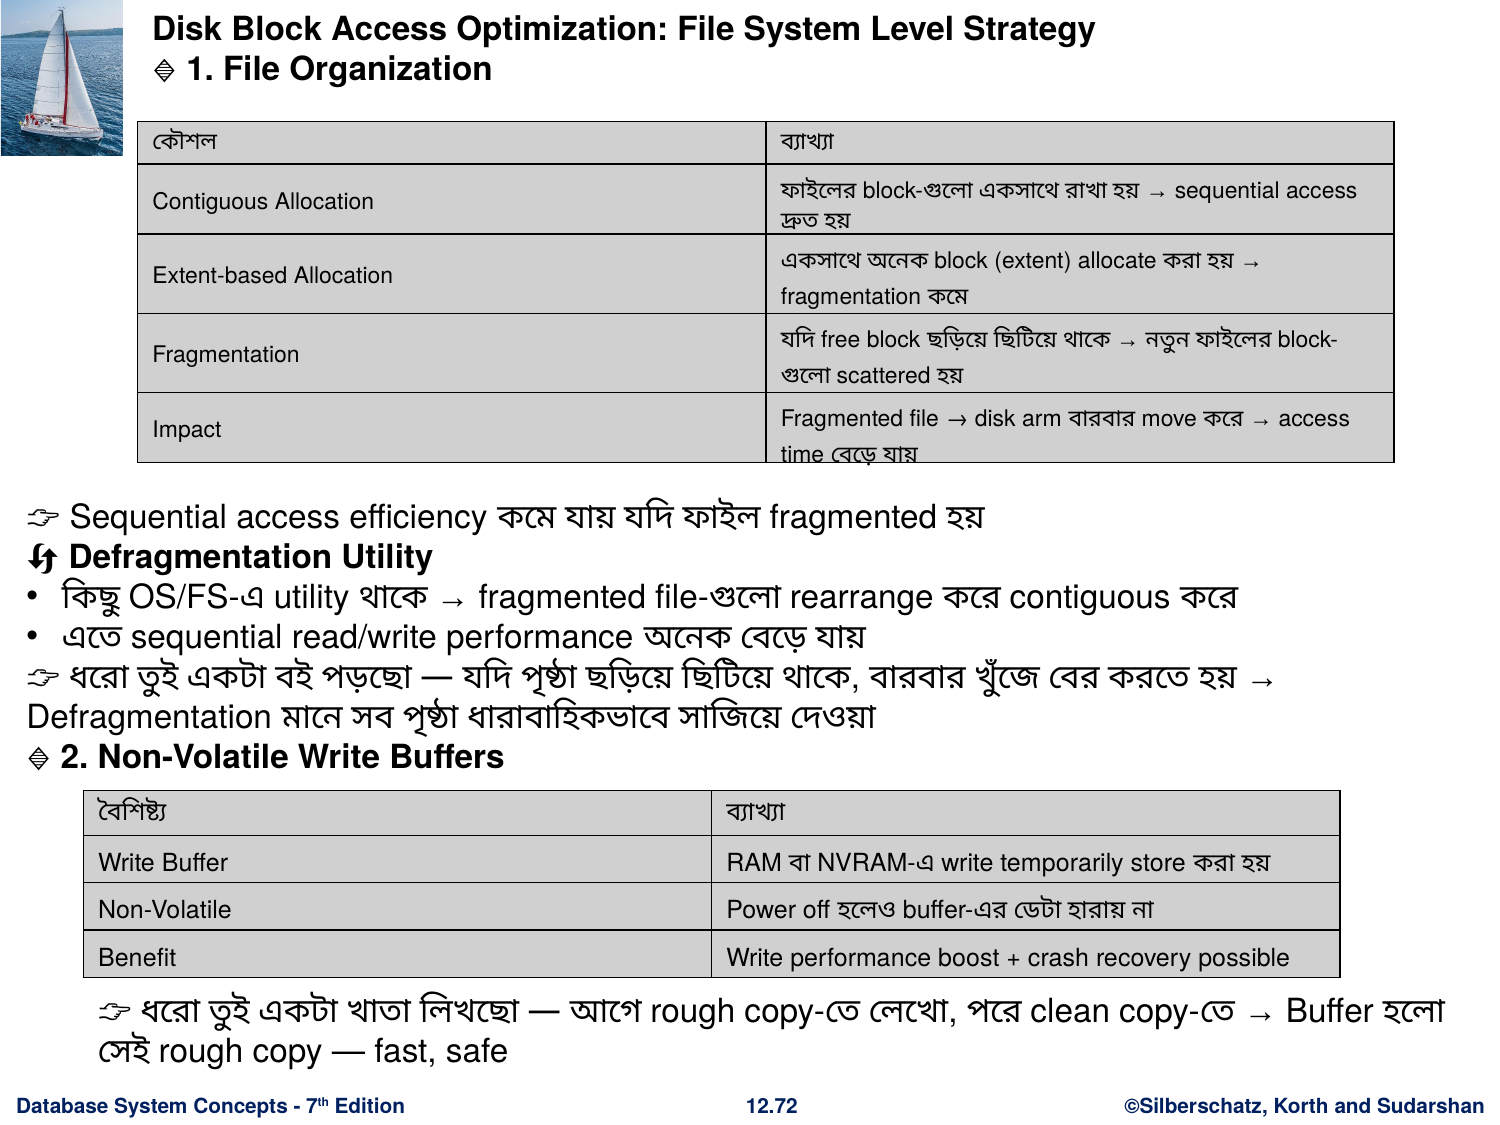

Disk Block Access Optimization: File System Level Strategy
🔹 1. File Organization
| কৌশল | ব্যাখ্যা |
| --- | --- |
| Contiguous Allocation | ফাইলের block-গুলো একসাথে রাখা হয় → sequential access দ্রুত হয় |
| Extent-based Allocation | একসাথে অনেক block (extent) allocate করা হয় → fragmentation কমে |
| Fragmentation | যদি free block ছড়িয়ে ছিটিয়ে থাকে → নতুন ফাইলের block-গুলো scattered হয় |
| Impact | Fragmented file → disk arm বারবার move করে → access time বেড়ে যায় |
👉 Sequential access efficiency কমে যায় যদি ফাইল fragmented হয়
🔄 Defragmentation Utility
কিছু OS/FS-এ utility থাকে → fragmented file-গুলো rearrange করে contiguous করে
এতে sequential read/write performance অনেক বেড়ে যায়
👉 ধরো তুই একটা বই পড়ছো — যদি পৃষ্ঠা ছড়িয়ে ছিটিয়ে থাকে, বারবার খুঁজে বের করতে হয় → Defragmentation মানে সব পৃষ্ঠা ধারাবাহিকভাবে সাজিয়ে দেওয়া
🔹 2. Non-Volatile Write Buffers
| বৈশিষ্ট্য | ব্যাখ্যা |
| --- | --- |
| Write Buffer | RAM বা NVRAM-এ write temporarily store করা হয় |
| Non-Volatile | Power off হলেও buffer-এর ডেটা হারায় না |
| Benefit | Write performance boost + crash recovery possible |
👉 ধরো তুই একটা খাতা লিখছো — আগে rough copy-তে লেখো, পরে clean copy-তে → Buffer হলো সেই rough copy — fast, safe